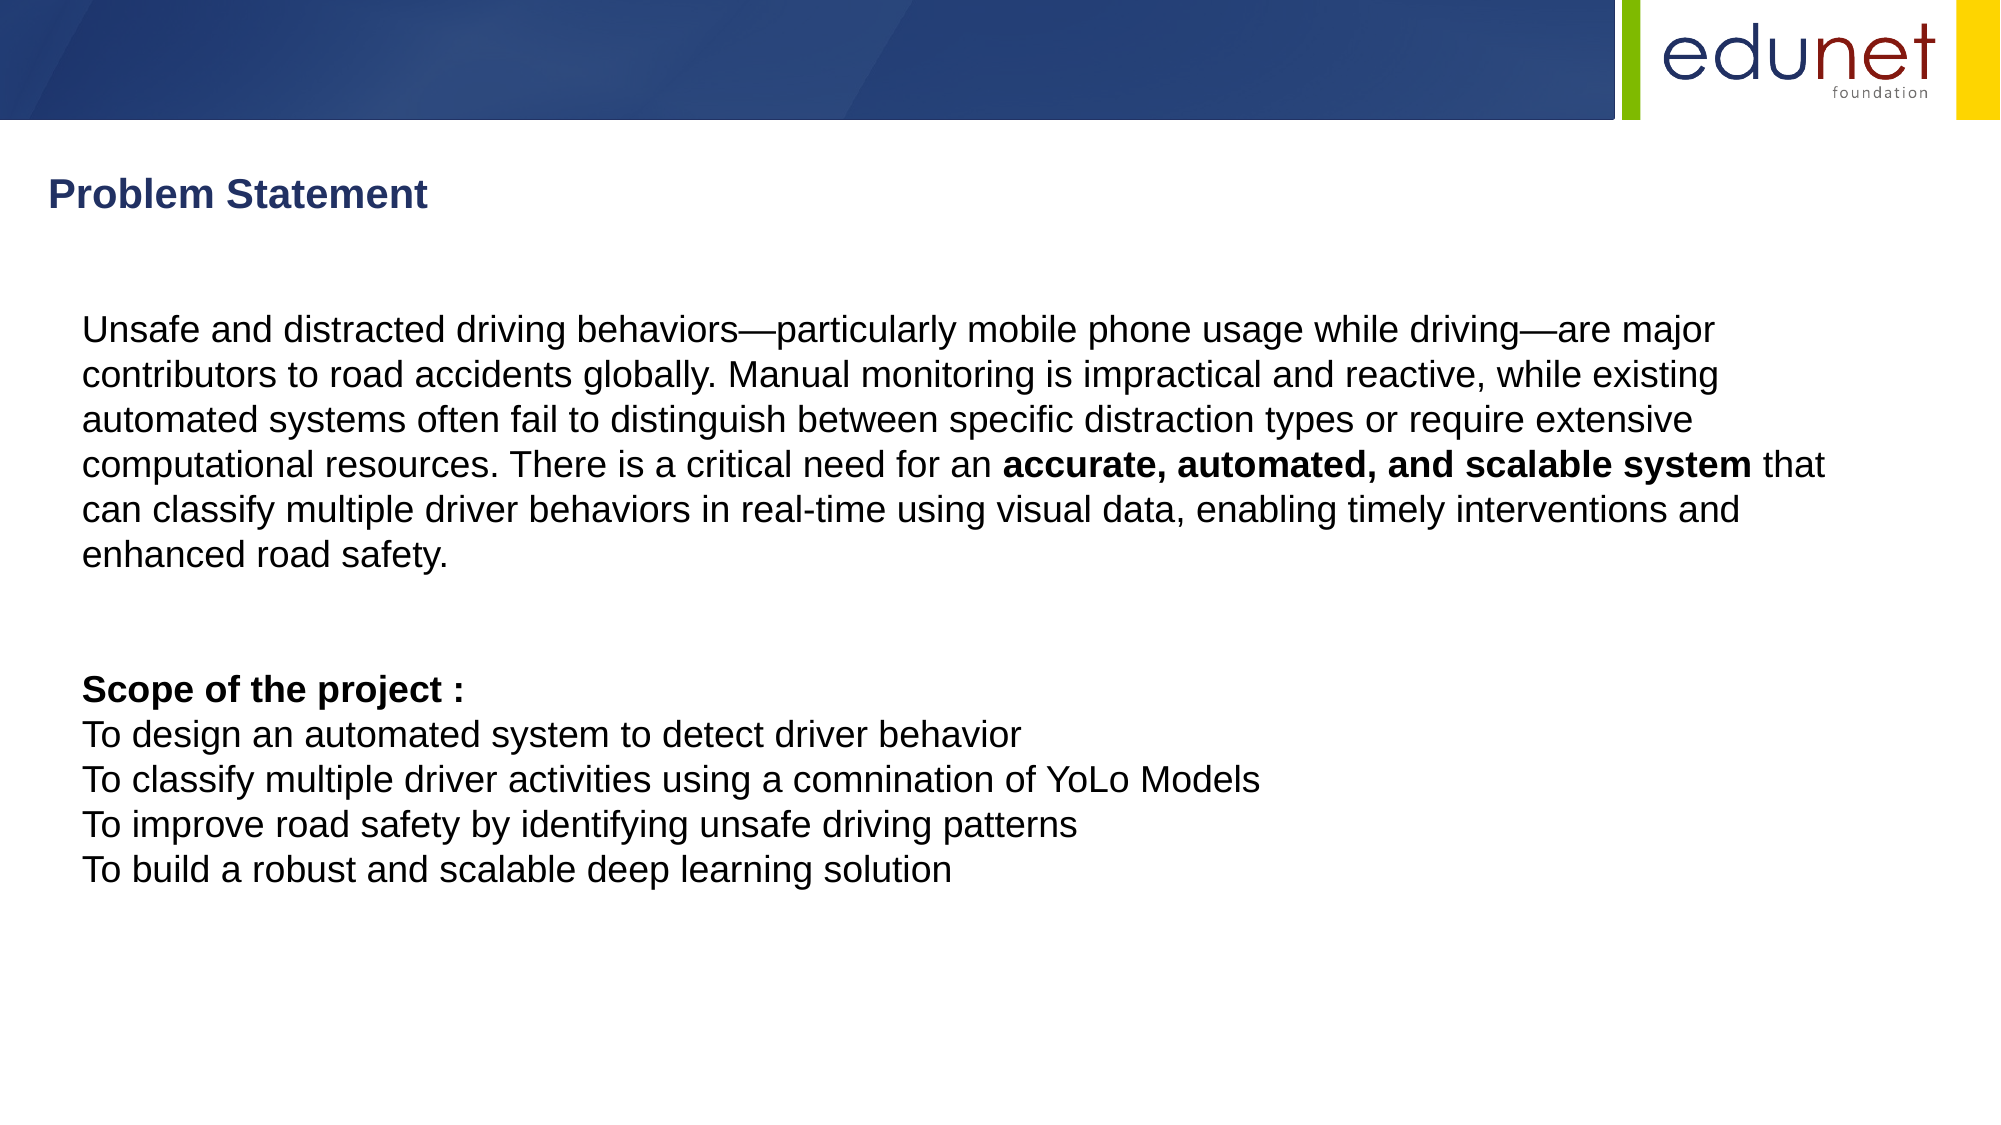

Problem Statement
Unsafe and distracted driving behaviors—particularly mobile phone usage while driving—are major contributors to road accidents globally. Manual monitoring is impractical and reactive, while existing automated systems often fail to distinguish between specific distraction types or require extensive computational resources. There is a critical need for an accurate, automated, and scalable system that can classify multiple driver behaviors in real-time using visual data, enabling timely interventions and enhanced road safety.

Scope of the project :
To design an automated system to detect driver behavior
To classify multiple driver activities using a comnination of YoLo Models
To improve road safety by identifying unsafe driving patterns
To build a robust and scalable deep learning solution

Leader : Chaitanya Kulkarni
Soham Jadhav
Divyanshu Mishra
Anurag Pawar

College Name -  PES Modern College of Engineering
Leader : Chaitanya Kulkarni
Soham Jadhav
Divyanshu Mishra
Anurag Pawar

College Name -  PES Modern College of Engineering